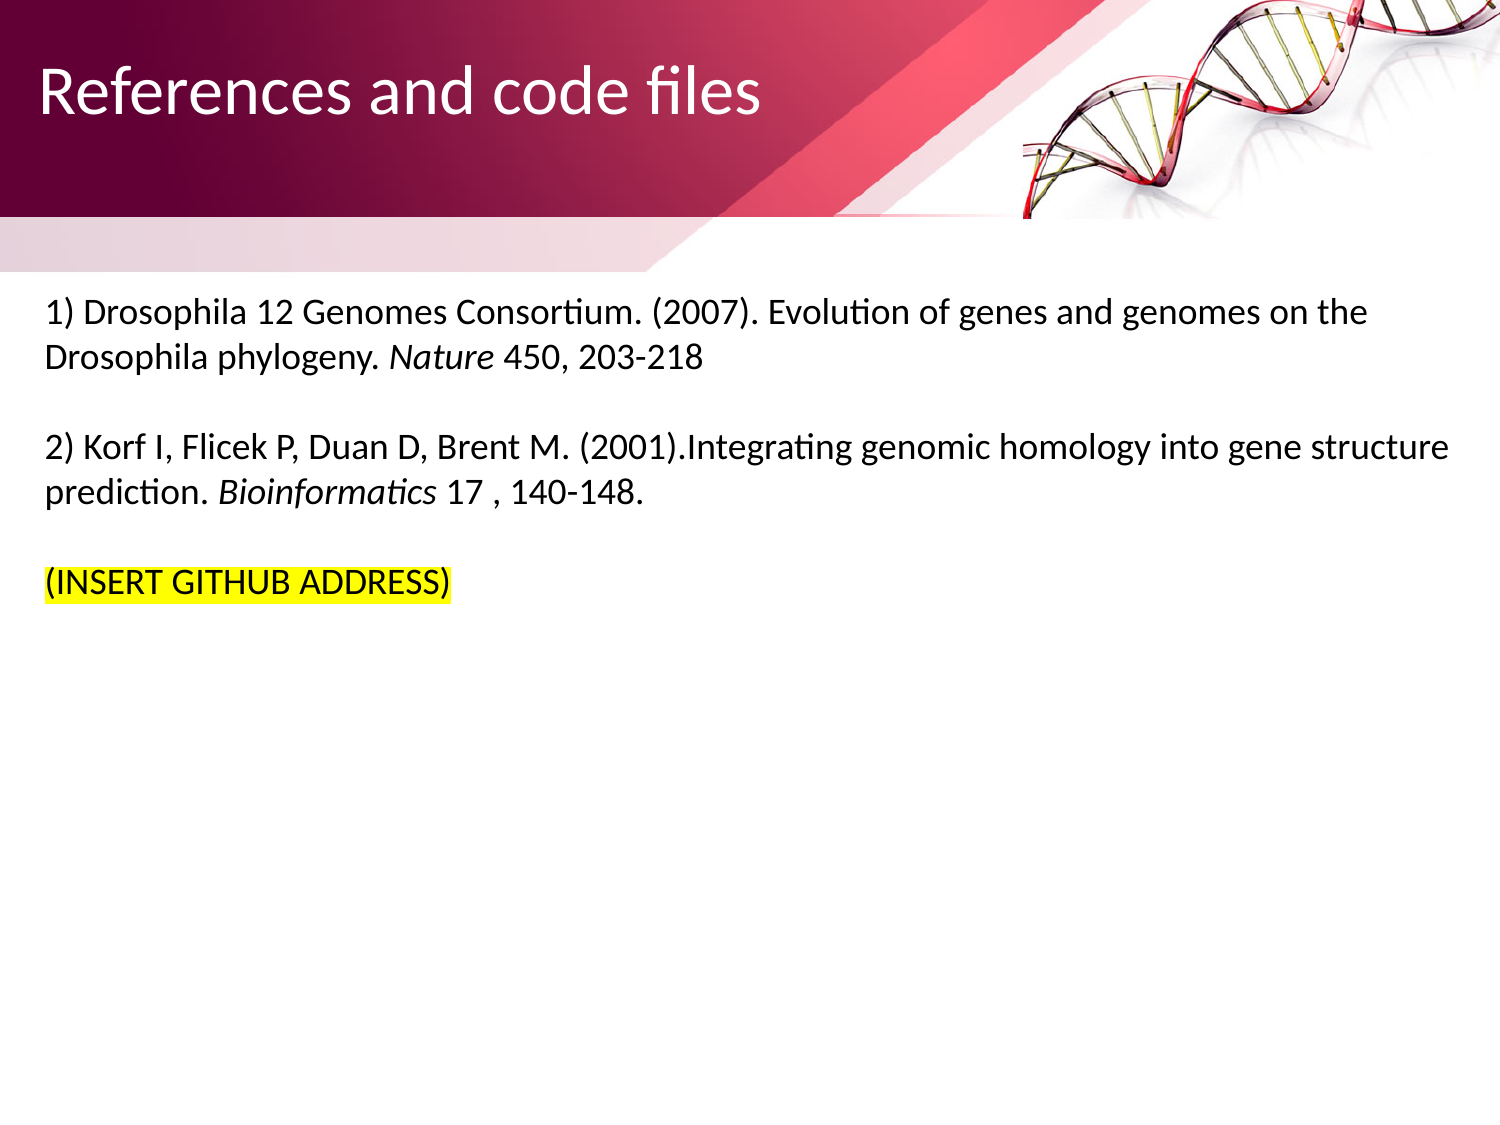

# References and code files
1) Drosophila 12 Genomes Consortium. (2007). Evolution of genes and genomes on the Drosophila phylogeny. Nature 450, 203-218

2) Korf I, Flicek P, Duan D, Brent M. (2001).Integrating genomic homology into gene structure prediction. Bioinformatics 17 , 140-148.

(INSERT GITHUB ADDRESS)